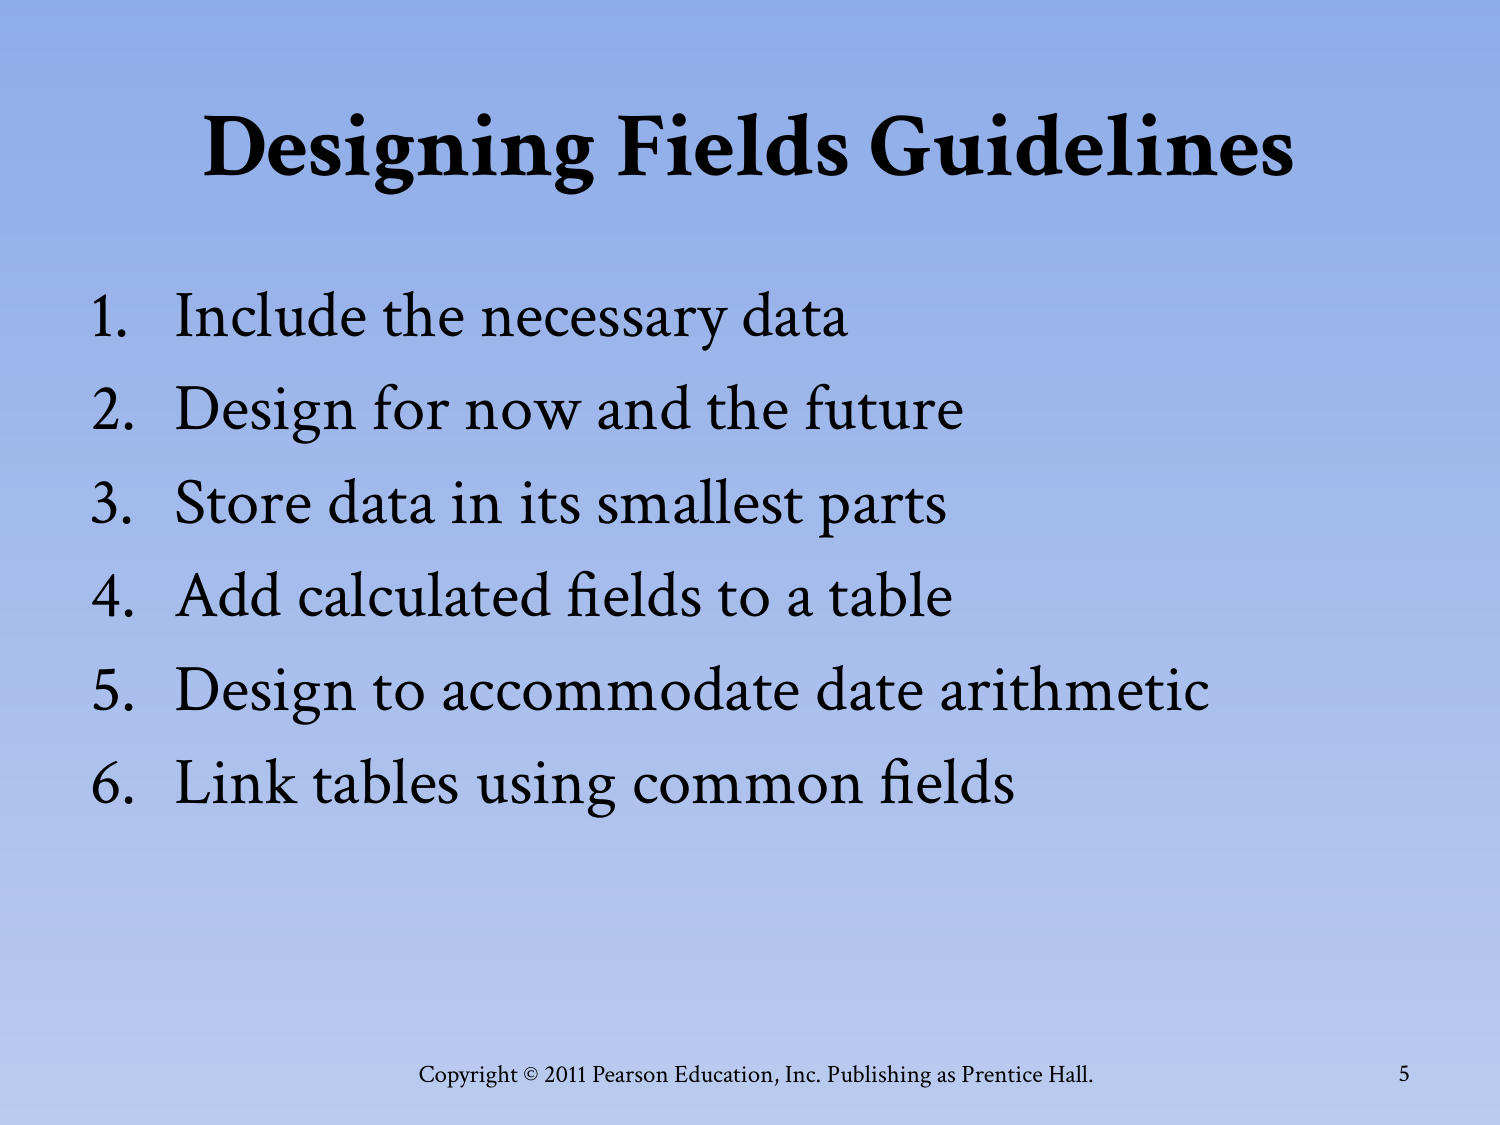

# Designing Fields Guidelines
Include the necessary data
Design for now and the future
Store data in its smallest parts
Add calculated fields to a table
Design to accommodate date arithmetic
Link tables using common fields

Copyright © 2011 Pearson Education, Inc. Publishing as Prentice Hall.

5